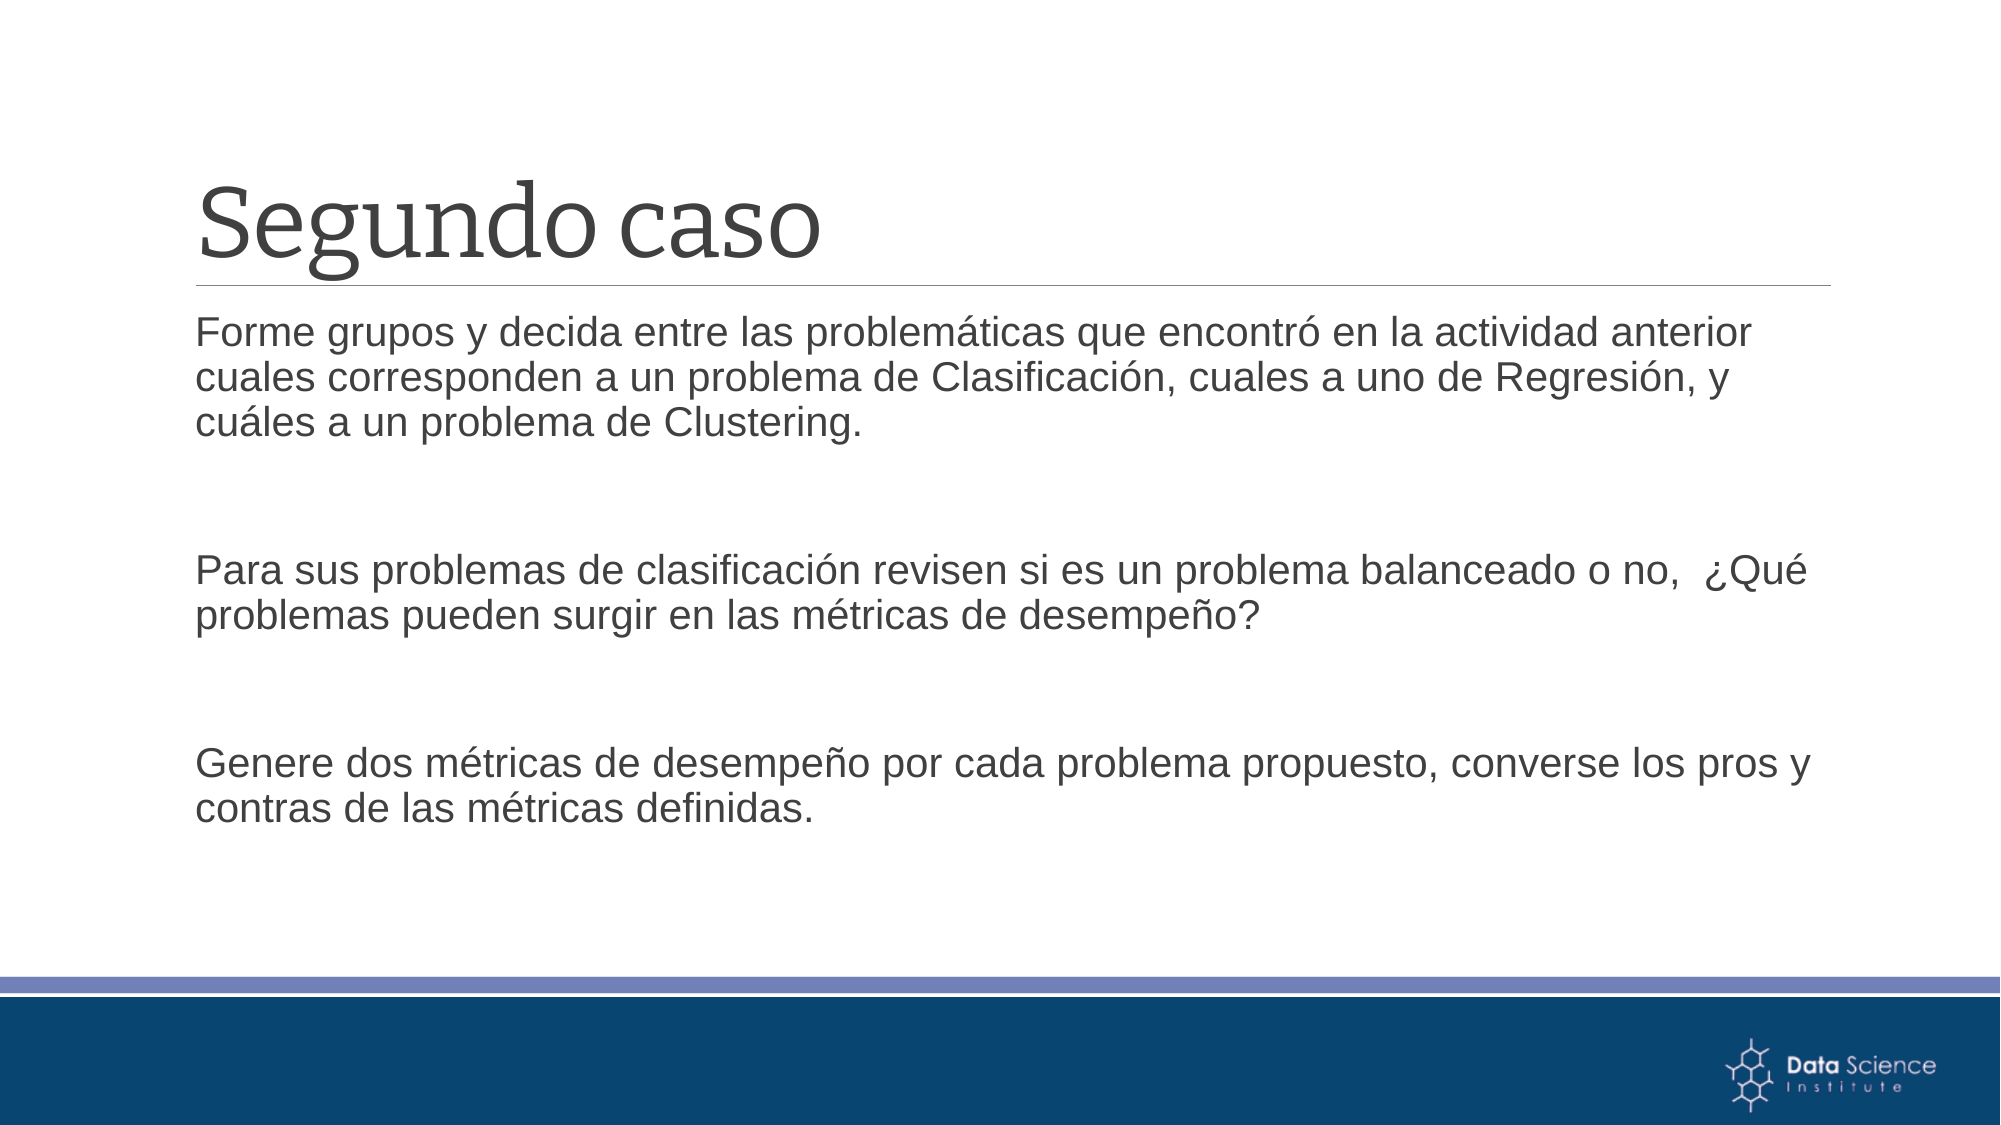

# Segundo caso
Forme grupos y decida entre las problemáticas que encontró en la actividad anterior cuales corresponden a un problema de Clasificación, cuales a uno de Regresión, y  cuáles a un problema de Clustering.

Para sus problemas de clasificación revisen si es un problema balanceado o no,  ¿Qué problemas pueden surgir en las métricas de desempeño?

Genere dos métricas de desempeño por cada problema propuesto, converse los pros y contras de las métricas definidas.